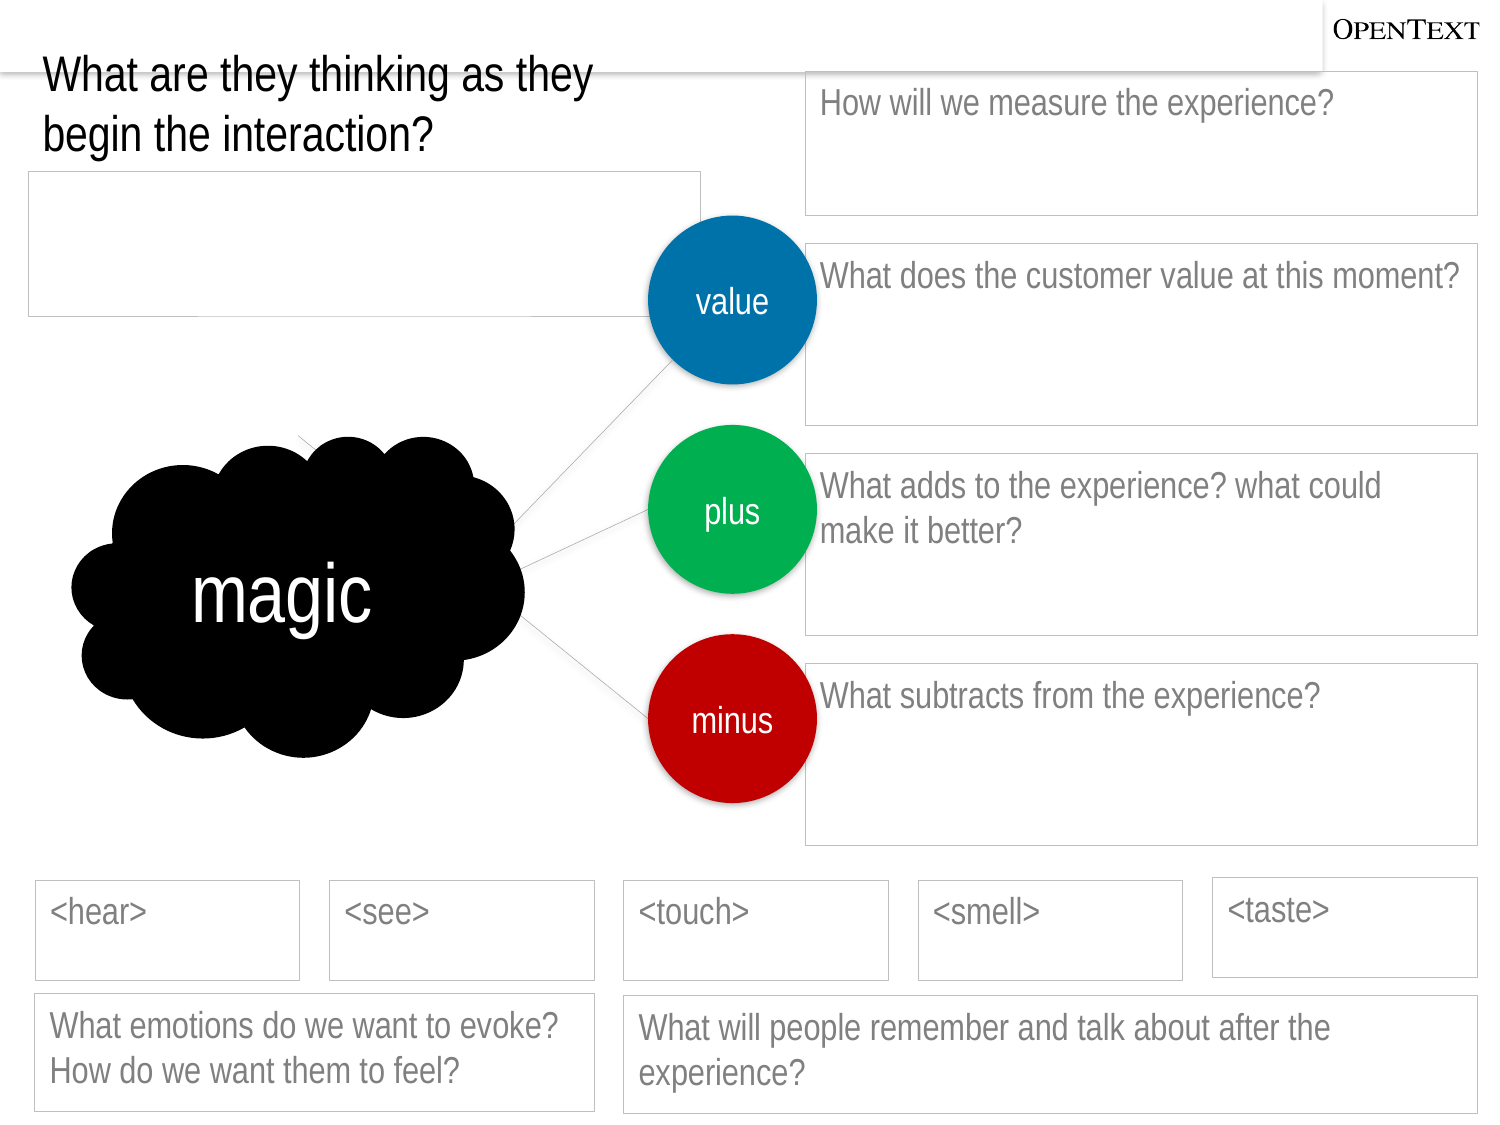

What are they thinking as they begin the interaction?
How will we measure the experience?

value
What does the customer value at this moment?
plus
magic
What adds to the experience? what could make it better?
minus
What subtracts from the experience?
<taste>
<hear>
<see>
<touch>
<smell>
What emotions do we want to evoke? How do we want them to feel?
What will people remember and talk about after the experience?